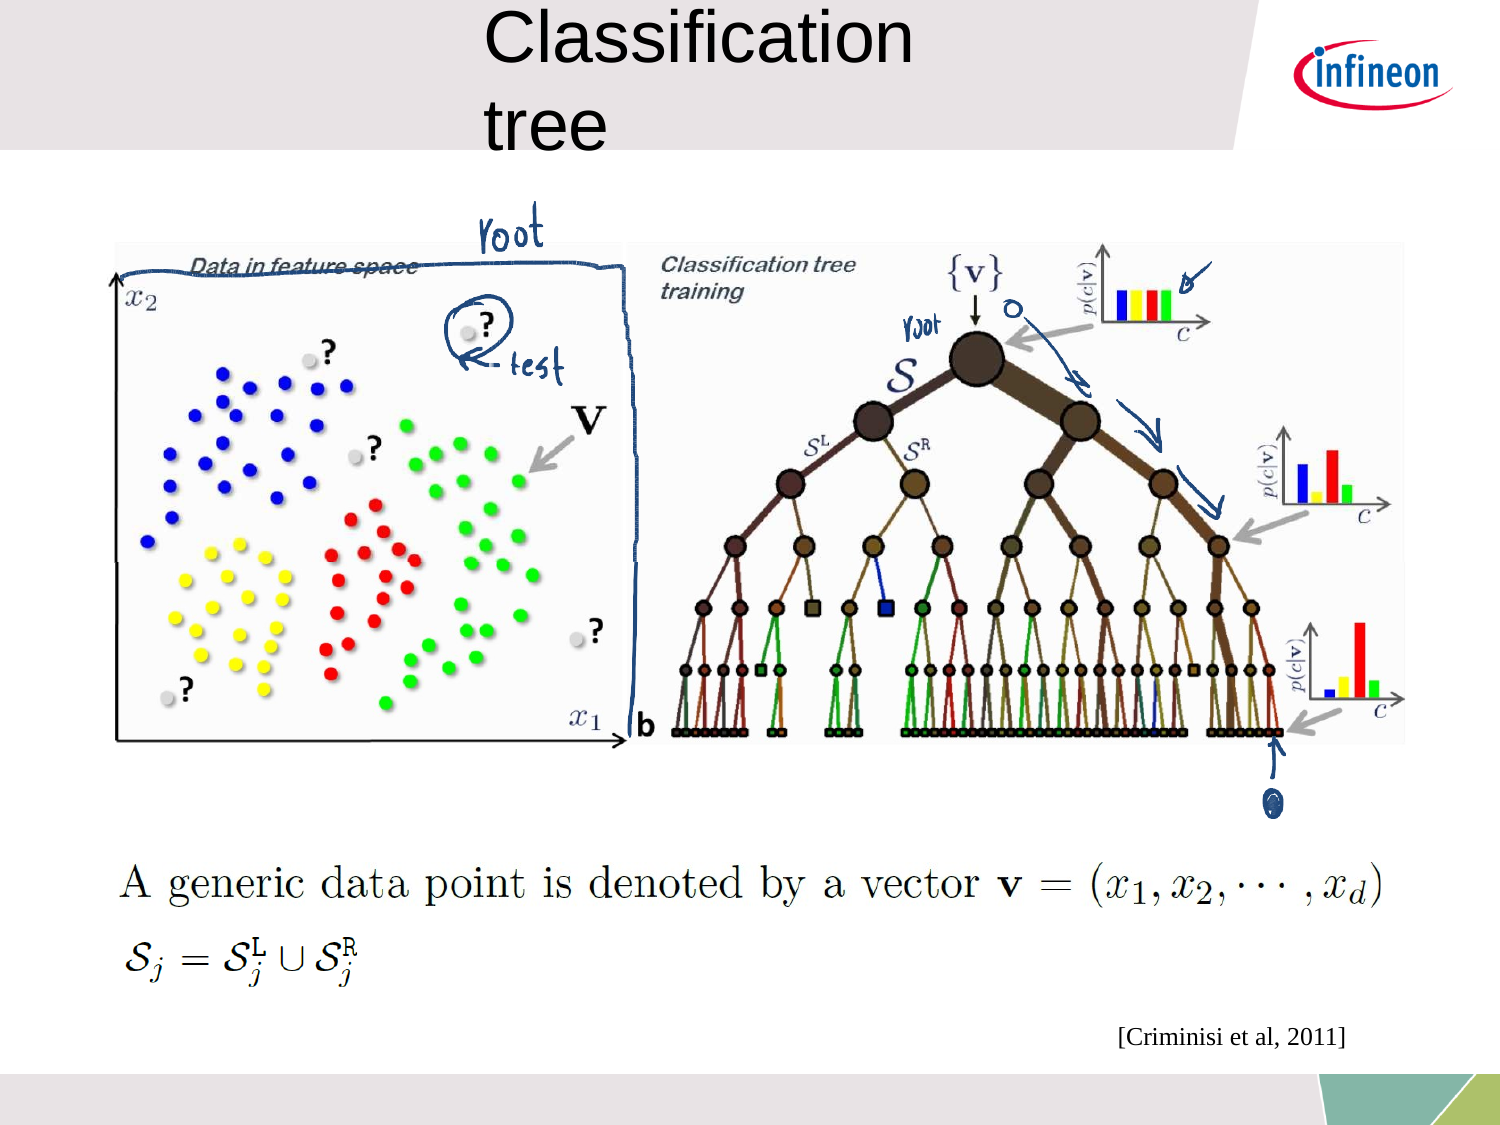

# Classification tree

[Criminisi et al, 2011]